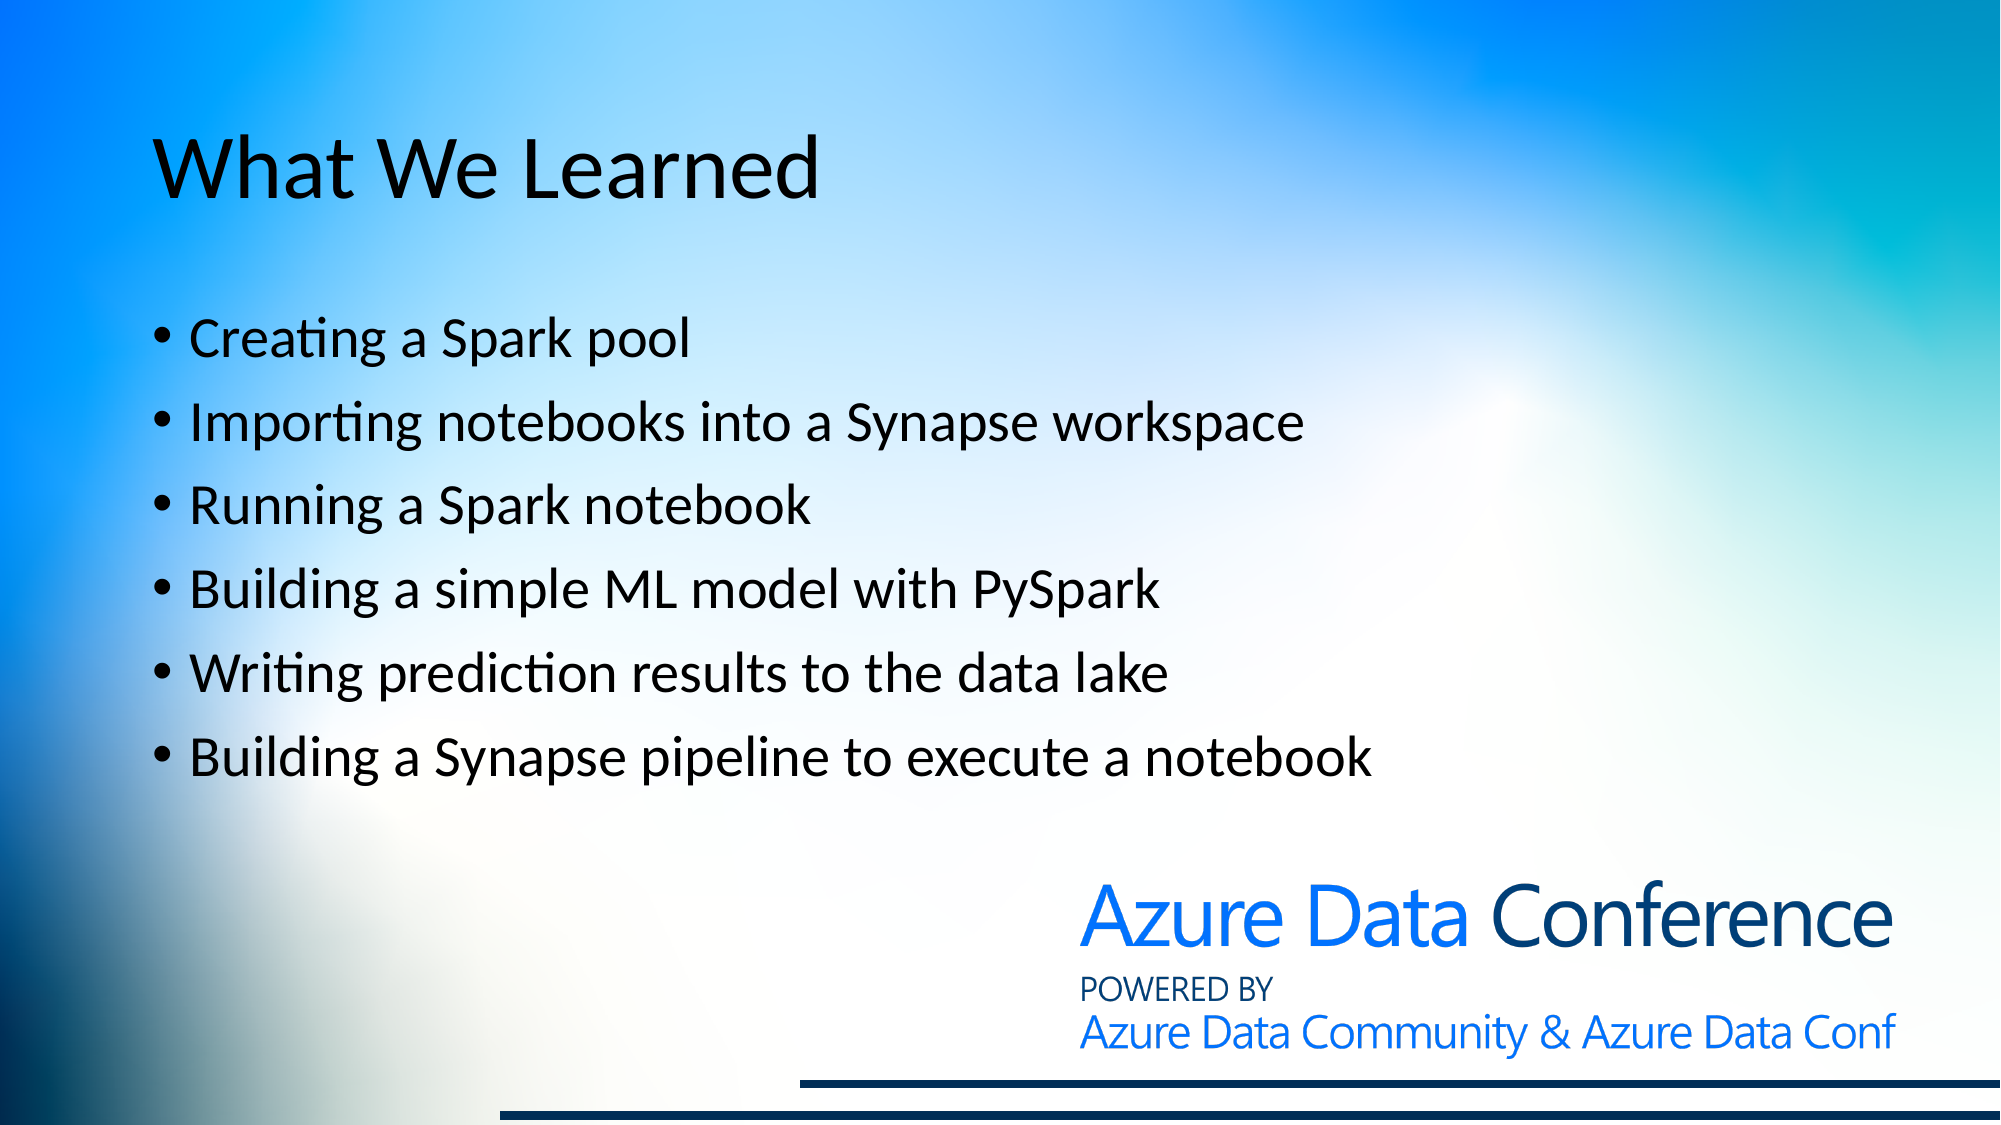

# What We Learned
Creating a Spark pool
Importing notebooks into a Synapse workspace
Running a Spark notebook
Building a simple ML model with PySpark
Writing prediction results to the data lake
Building a Synapse pipeline to execute a notebook